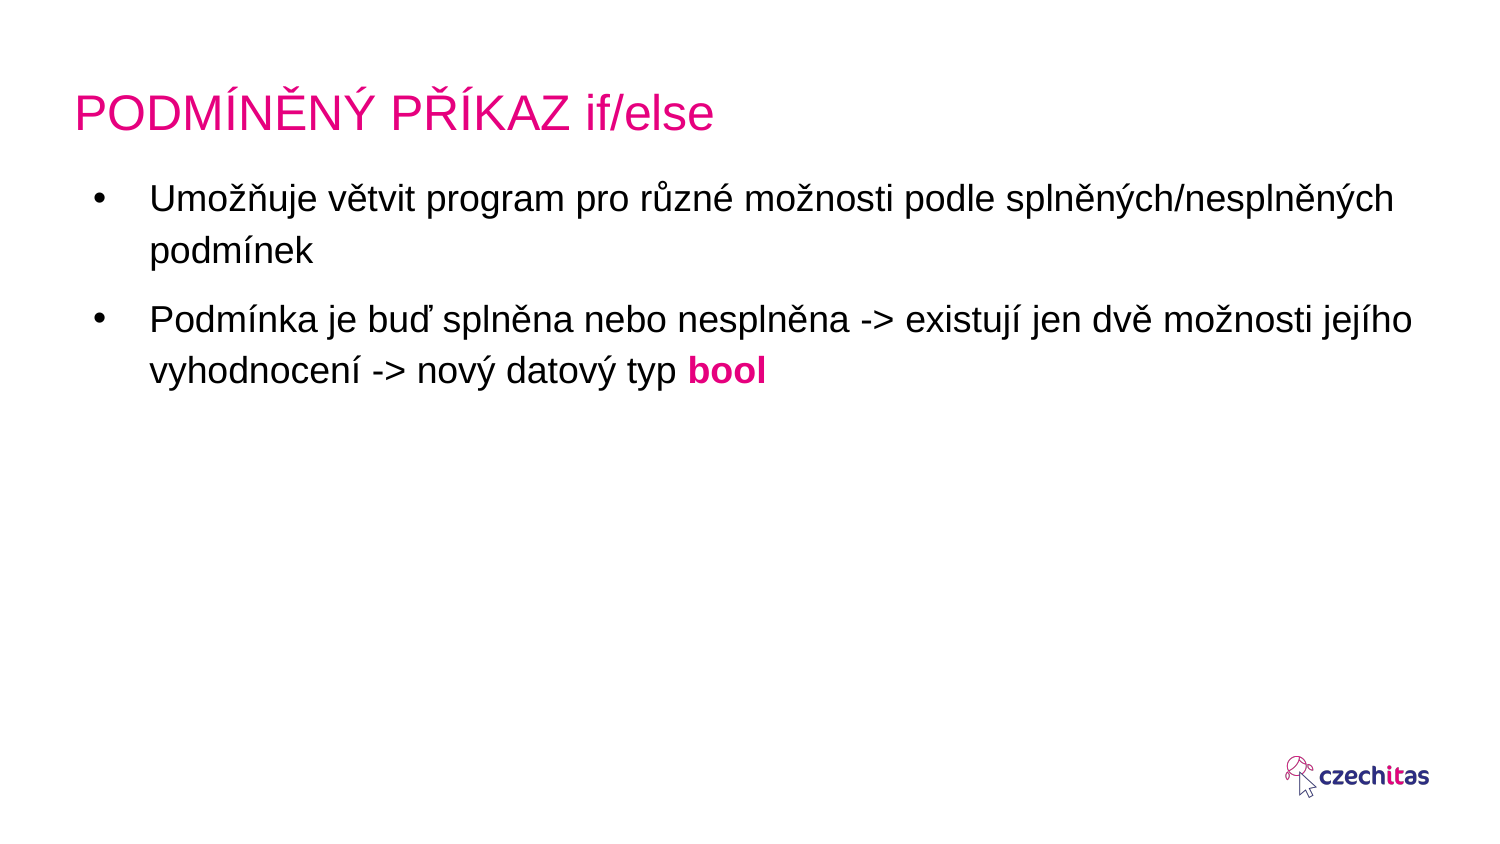

# PODMÍNĚNÝ PŘÍKAZ if/else
Umožňuje větvit program pro různé možnosti podle splněných/nesplněných podmínek
Podmínka je buď splněna nebo nesplněna -> existují jen dvě možnosti jejího vyhodnocení -> nový datový typ bool